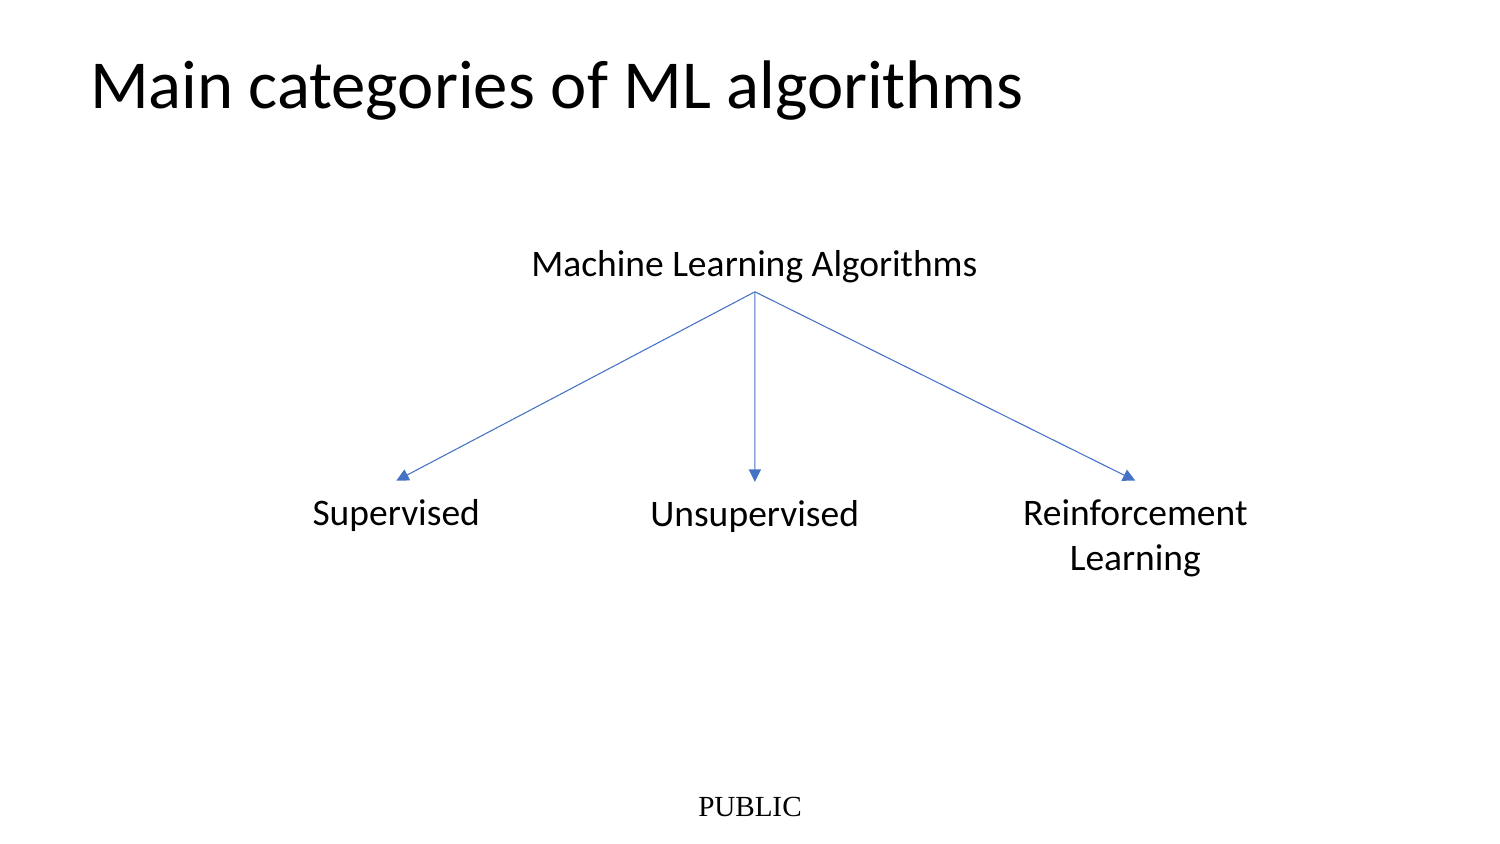

# Main categories of ML algorithms
Machine Learning Algorithms
Supervised
Reinforcement
Learning
Unsupervised
PUBLIC